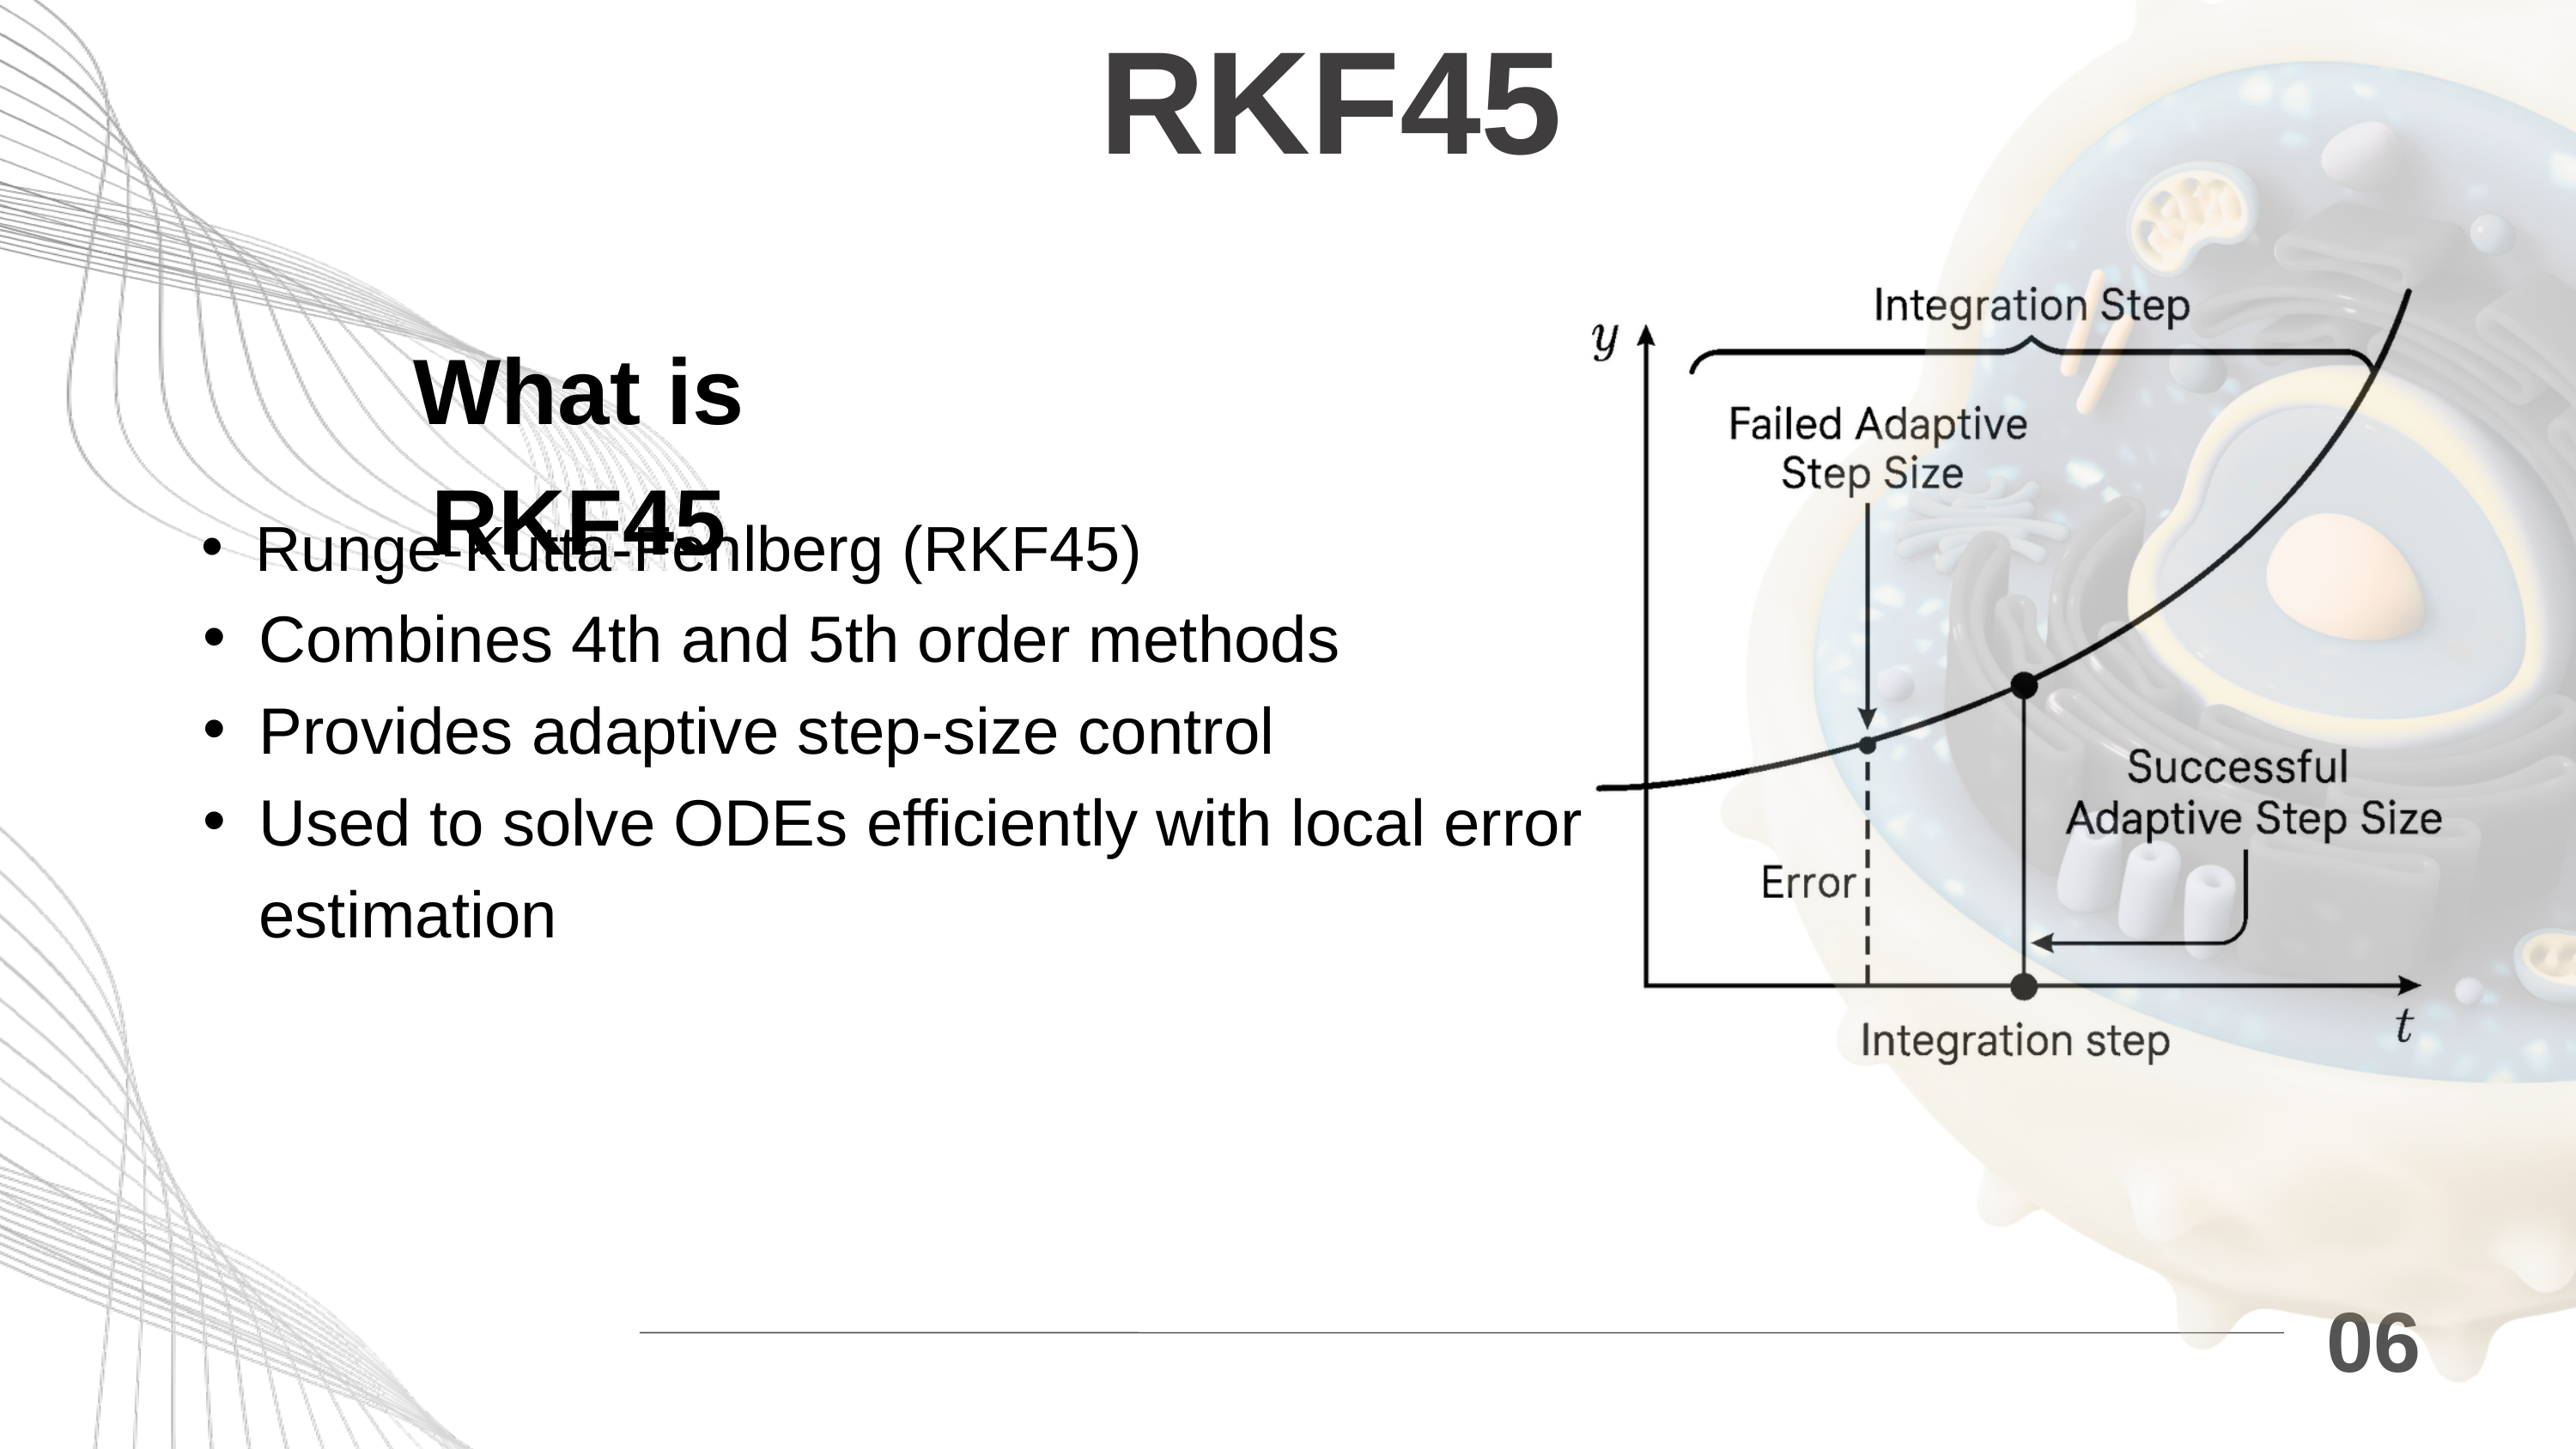

RKF45

What is RKF45
Runge-Kutta-Fehlberg (RKF45)
Combines 4th and 5th order methods
Provides adaptive step-size control
Used to solve ODEs efficiently with local error estimation

06